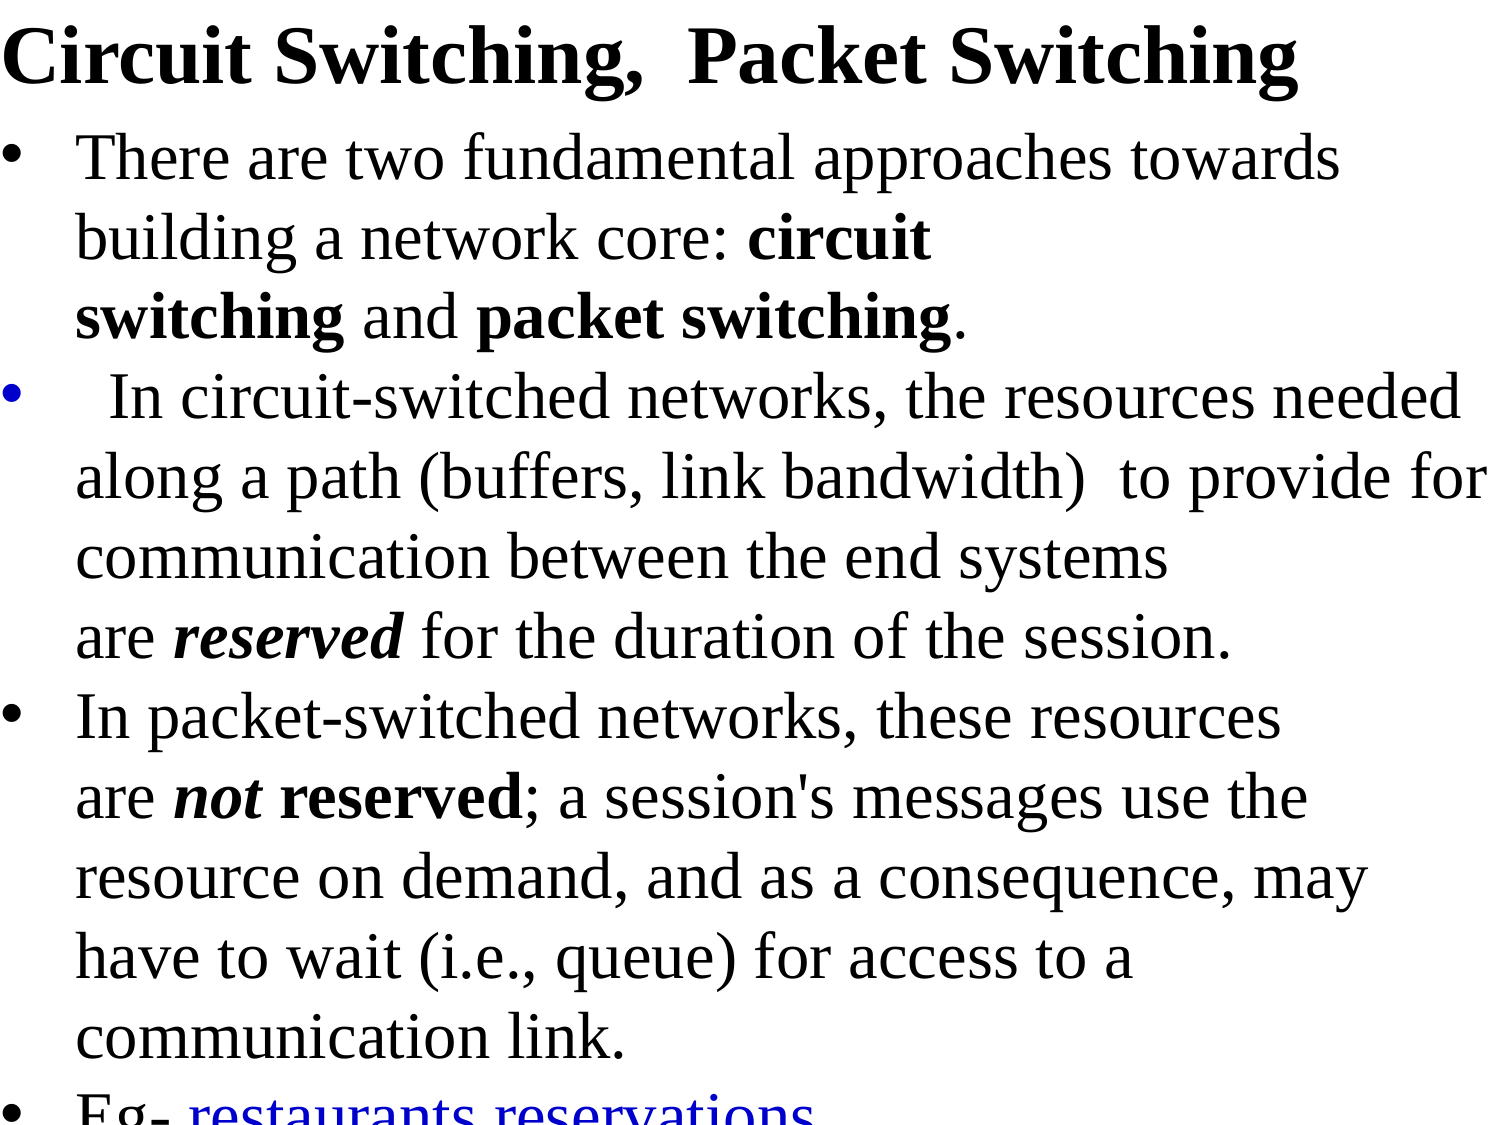

Circuit Switching,  Packet Switching
There are two fundamental approaches towards building a network core: circuit switching and packet switching.
  In circuit-switched networks, the resources needed along a path (buffers, link bandwidth)  to provide for communication between the end systems are reserved for the duration of the session.
In packet-switched networks, these resources are not reserved; a session's messages use the resource on demand, and as a consequence, may have to wait (i.e., queue) for access to a communication link.
Eg- restaurants reservations